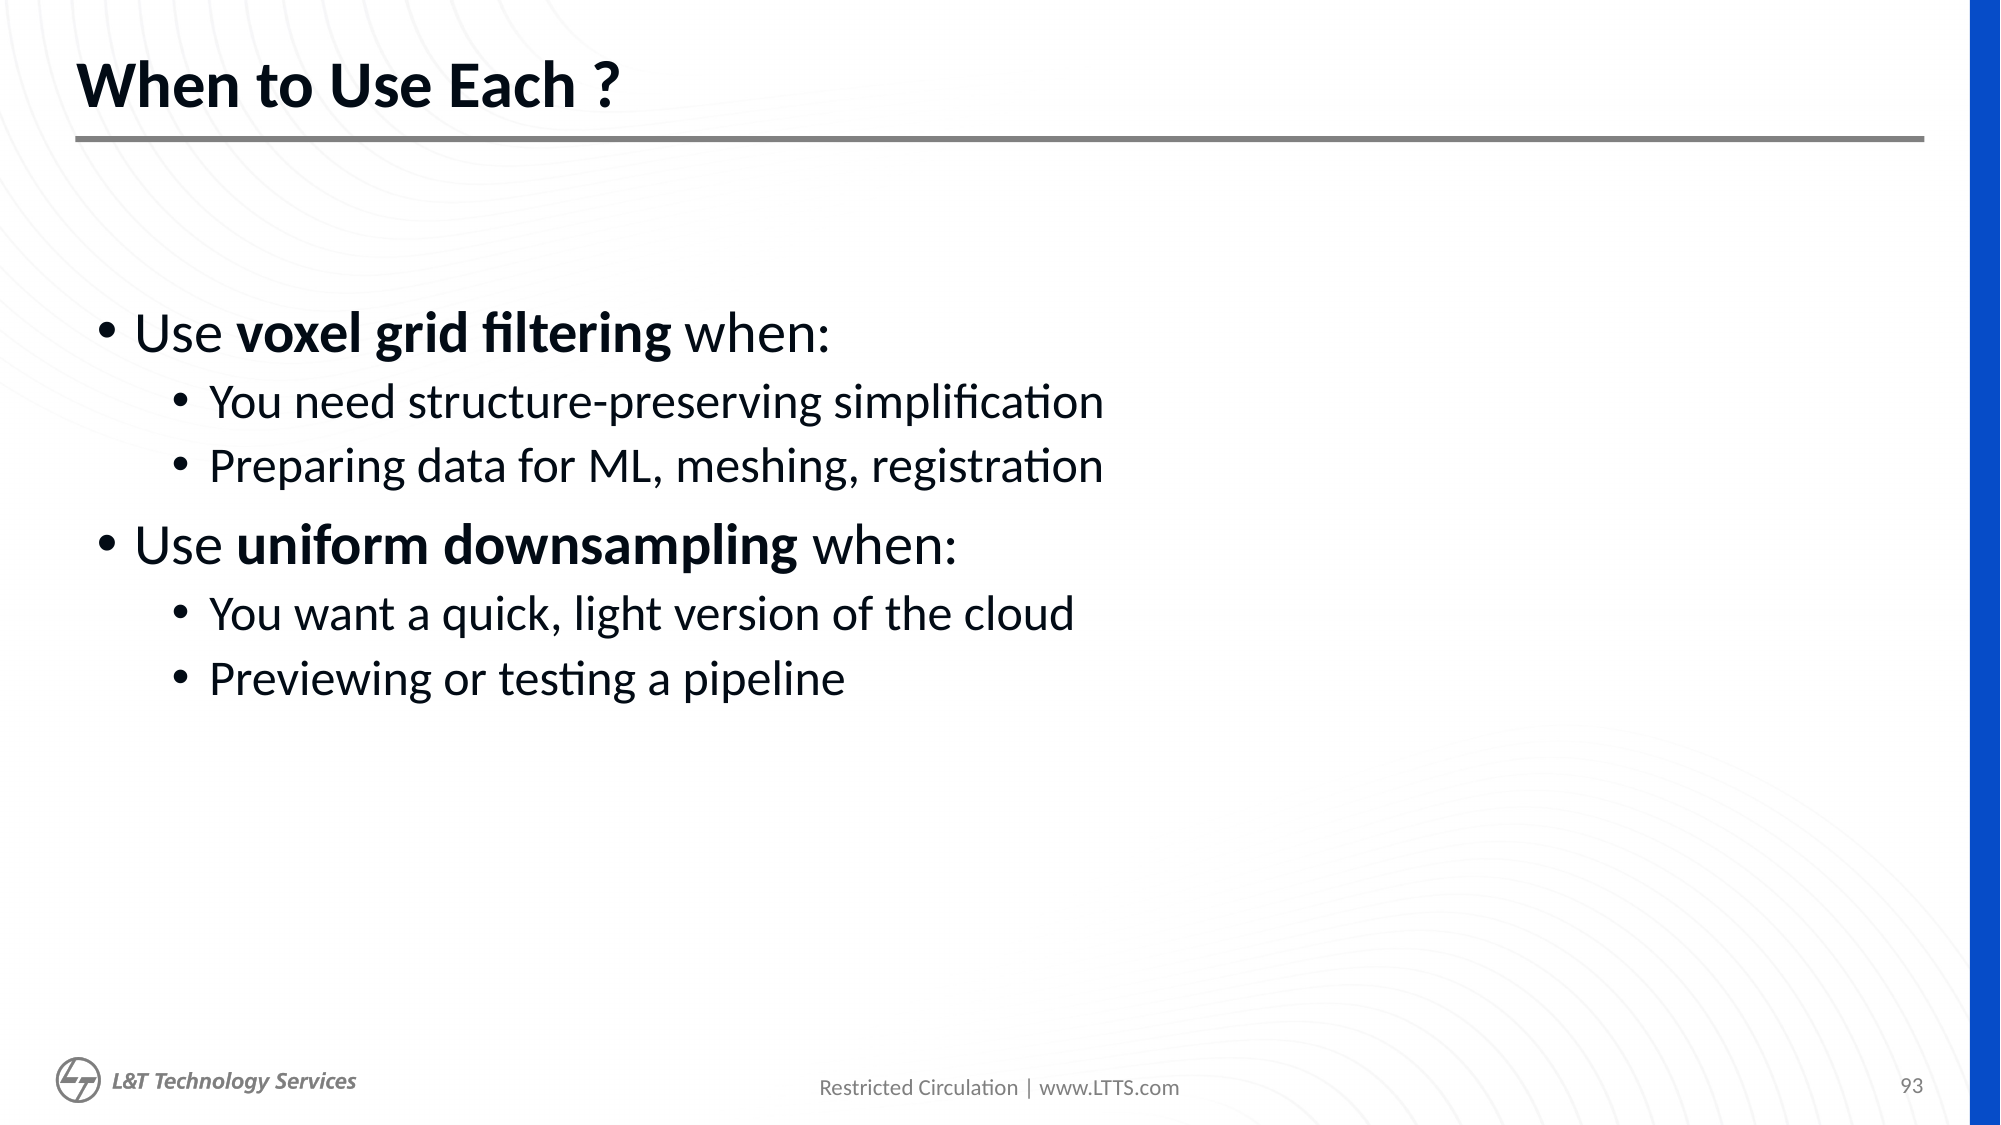

# When to Use Each ?

Use voxel grid filtering when:
You need structure-preserving simplification
Preparing data for ML, meshing, registration
Use uniform downsampling when:
You want a quick, light version of the cloud
Previewing or testing a pipeline